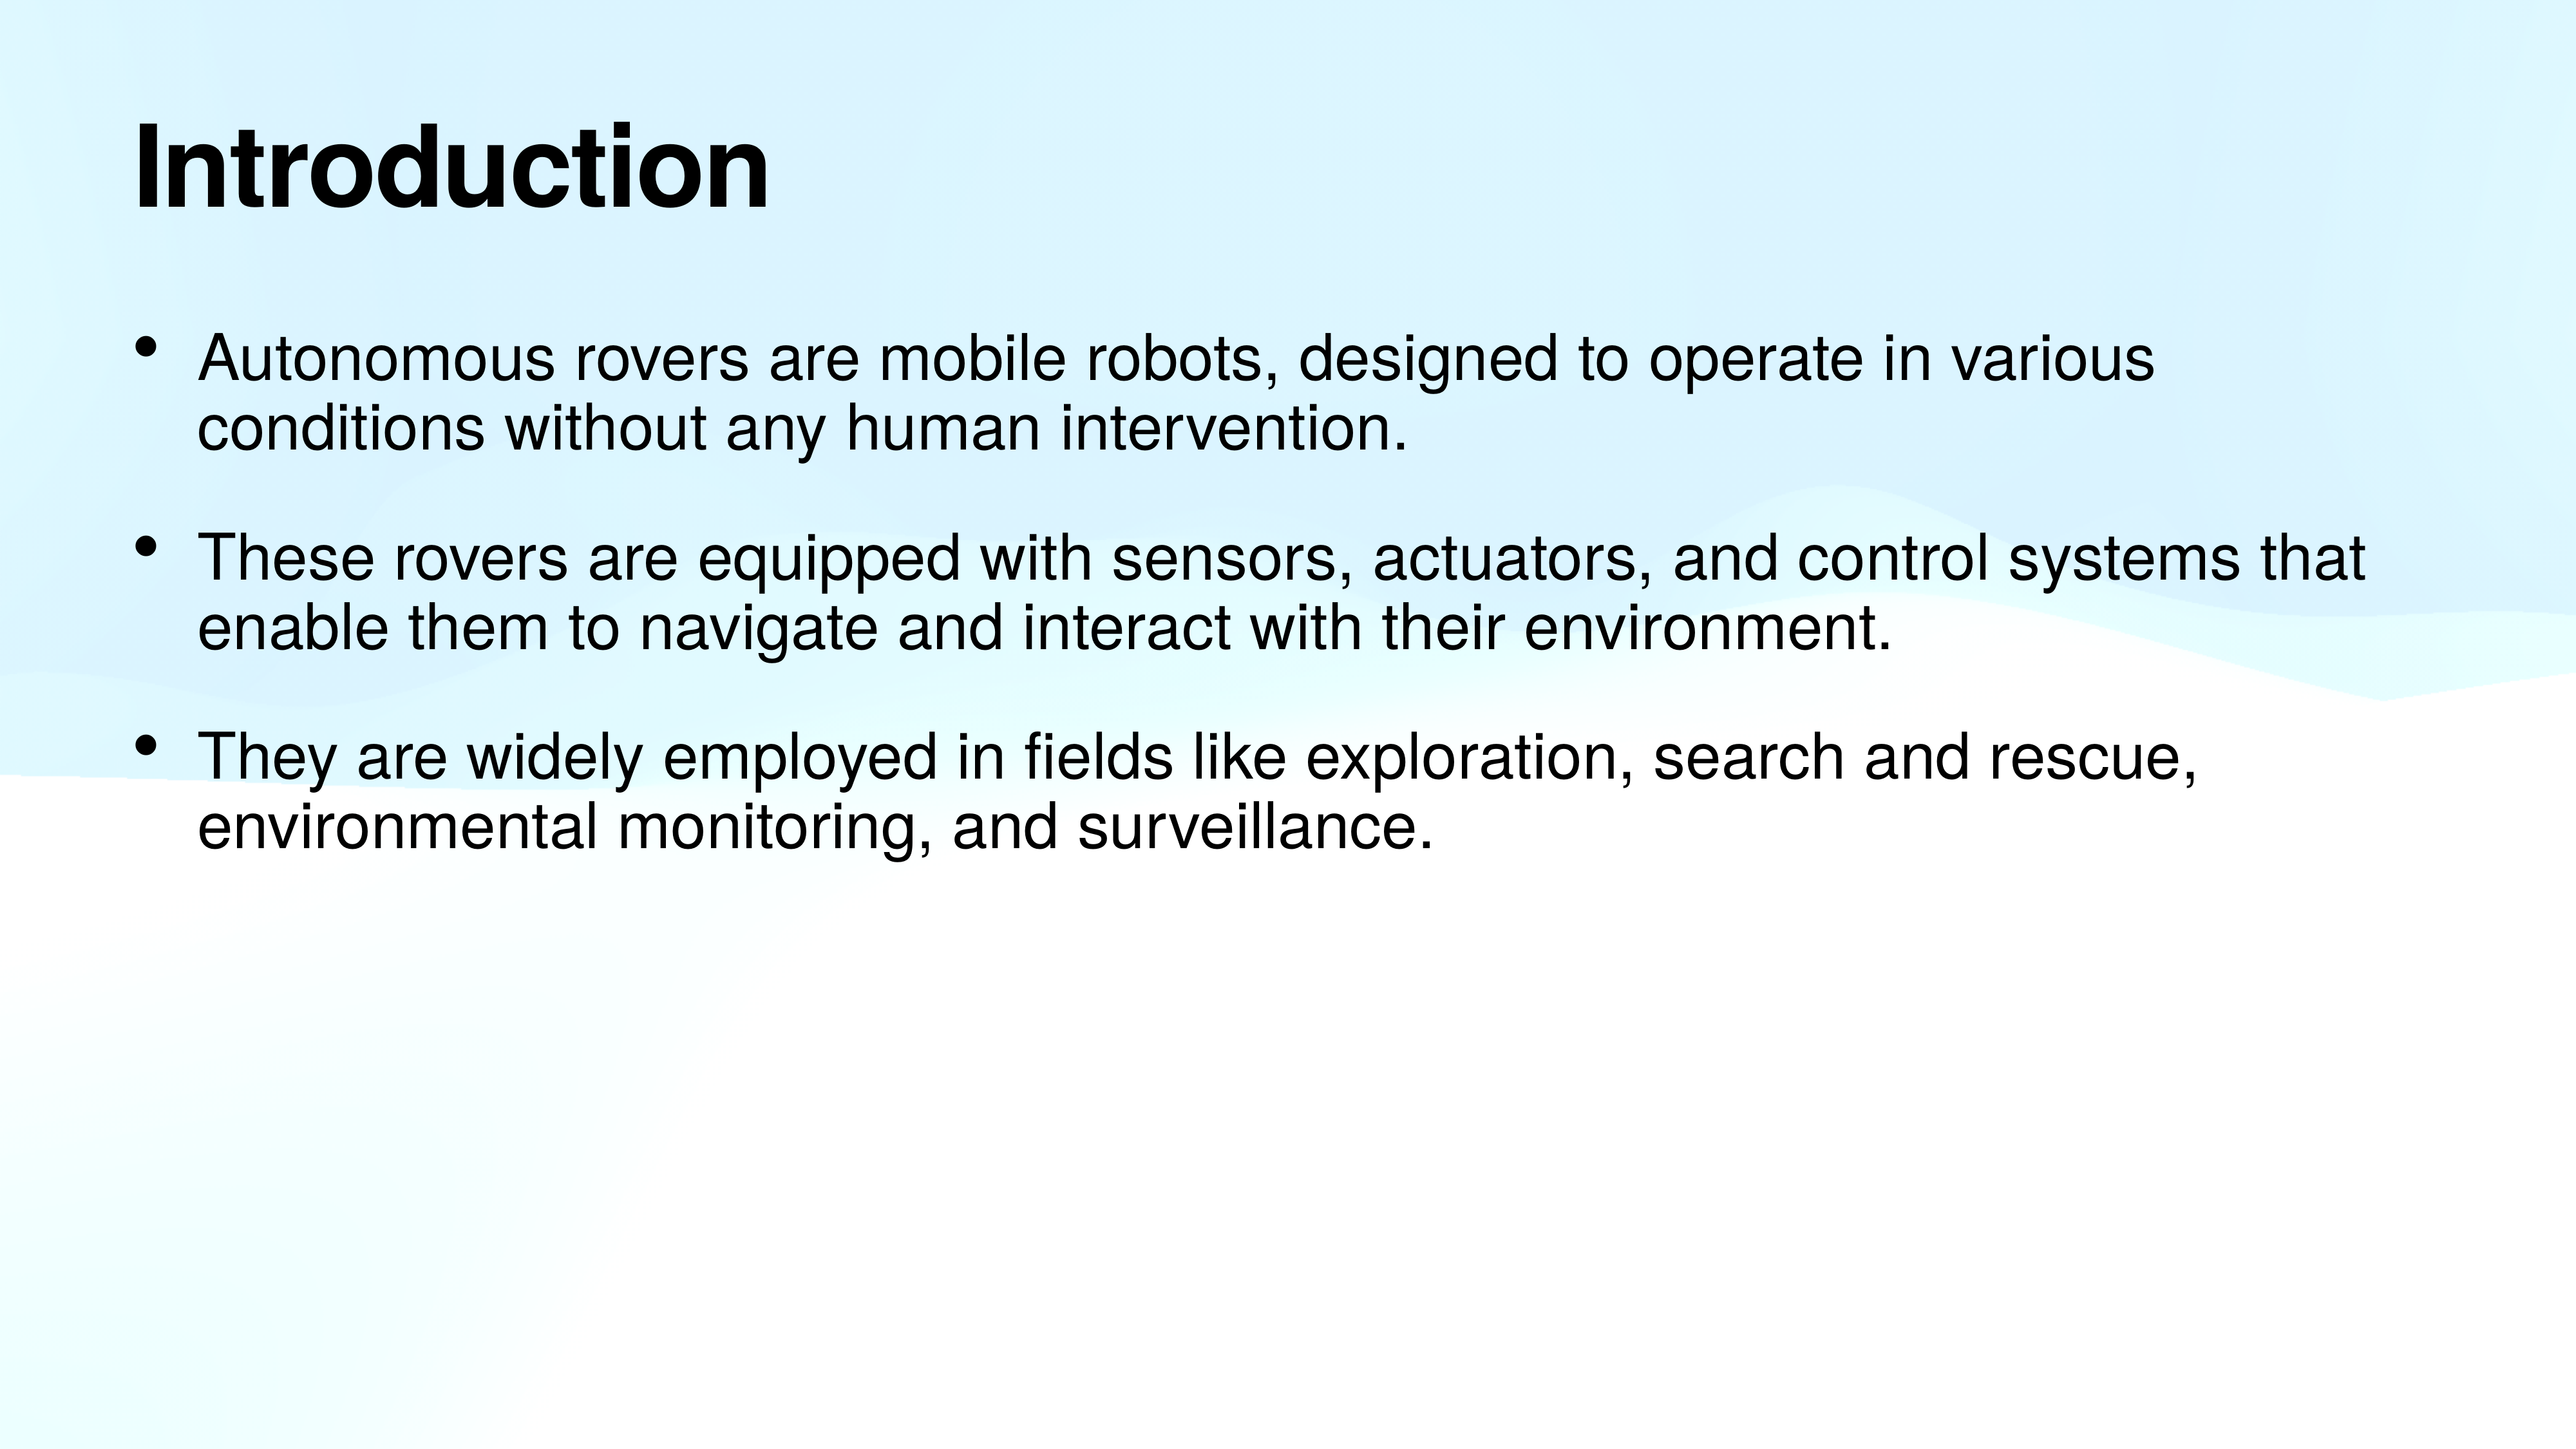

# Introduction
Autonomous rovers are mobile robots, designed to operate in various conditions without any human intervention.
These rovers are equipped with sensors, actuators, and control systems that enable them to navigate and interact with their environment.
They are widely employed in fields like exploration, search and rescue, environmental monitoring, and surveillance.
3